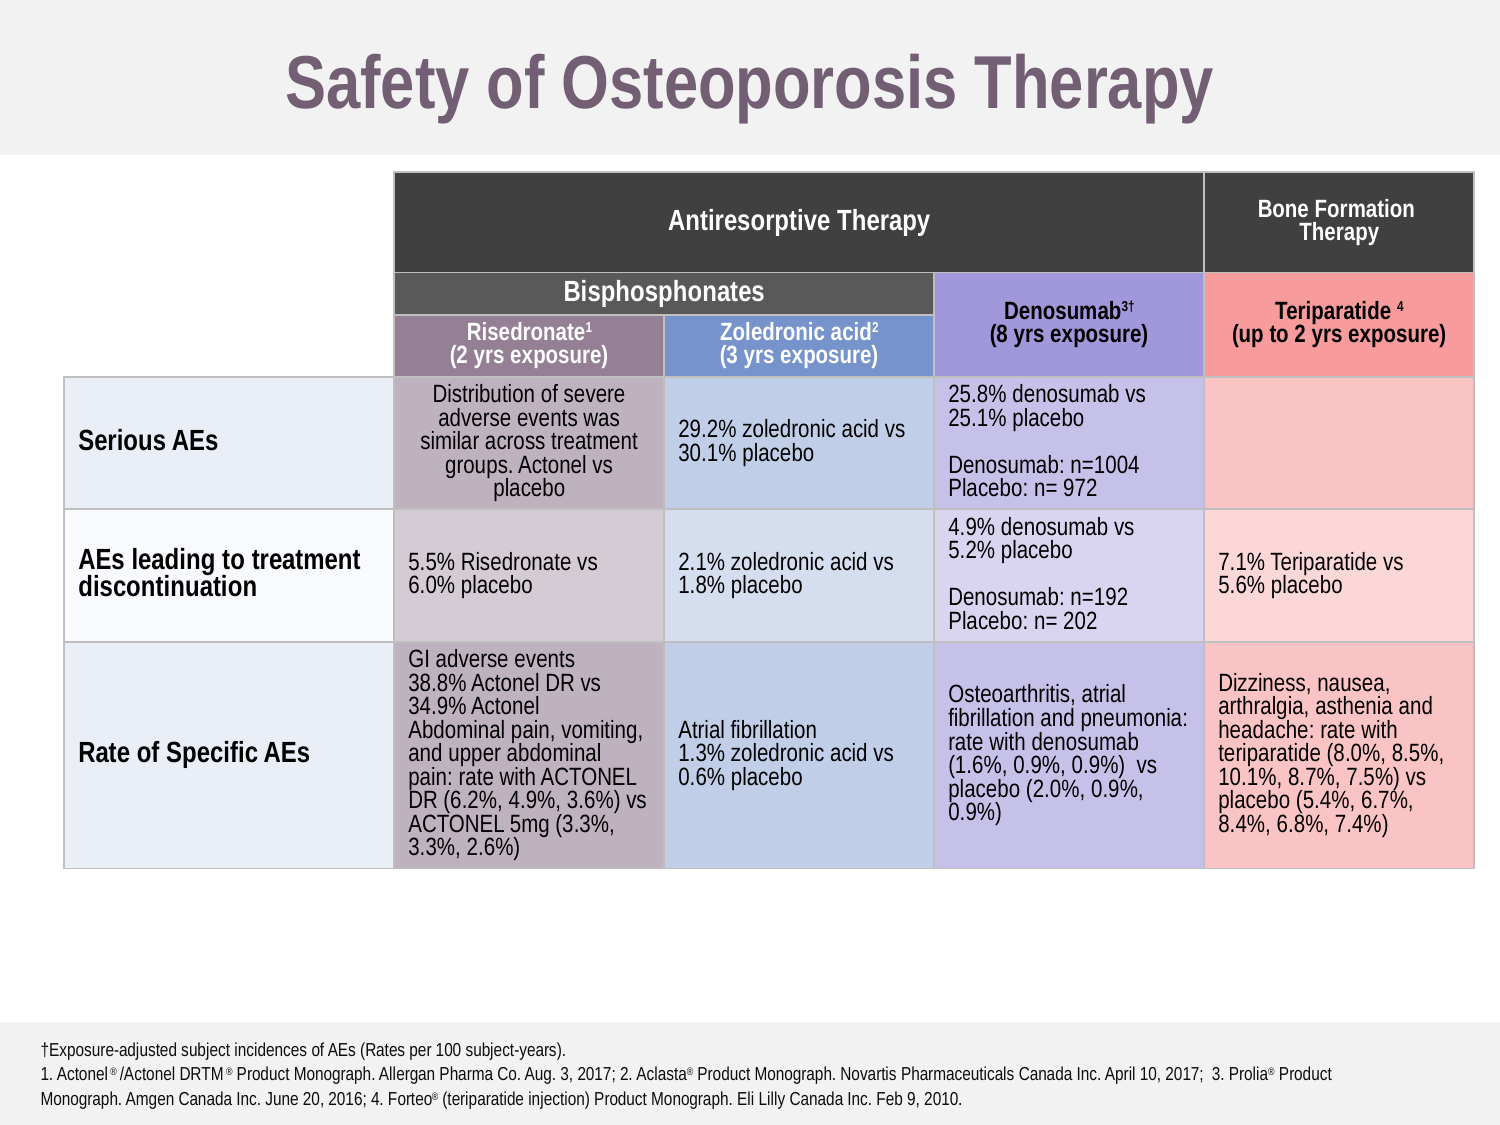

Safety of Osteoporosis Therapy
|  | Antiresorptive Therapy |  |  | Bone Formation Therapy |
| --- | --- | --- | --- | --- |
|  | Bisphosphonates |  | Denosumab3† (8 yrs exposure) | Teriparatide 4 (up to 2 yrs exposure) |
|  | Risedronate1 (2 yrs exposure) | Zoledronic acid2 (3 yrs exposure) |  |  |
| Serious AEs | Distribution of severe adverse events was similar across treatment groups. Actonel vs placebo | 29.2% zoledronic acid vs 30.1% placebo | 25.8% denosumab vs 25.1% placebo Denosumab: n=1004 Placebo: n= 972 |  |
| AEs leading to treatment discontinuation | 5.5% Risedronate vs 6.0% placebo | 2.1% zoledronic acid vs 1.8% placebo | 4.9% denosumab vs 5.2% placebo Denosumab: n=192 Placebo: n= 202 | 7.1% Teriparatide vs 5.6% placebo |
| Rate of Specific AEs | GI adverse events 38.8% Actonel DR vs 34.9% Actonel Abdominal pain, vomiting, and upper abdominal pain: rate with ACTONEL DR (6.2%, 4.9%, 3.6%) vs ACTONEL 5mg (3.3%, 3.3%, 2.6%) | Atrial fibrillation 1.3% zoledronic acid vs 0.6% placebo | Osteoarthritis, atrial fibrillation and pneumonia: rate with denosumab (1.6%, 0.9%, 0.9%) vs placebo (2.0%, 0.9%, 0.9%) | Dizziness, nausea, arthralgia, asthenia and headache: rate with teriparatide (8.0%, 8.5%, 10.1%, 8.7%, 7.5%) vs placebo (5.4%, 6.7%, 8.4%, 6.8%, 7.4%) |
†Exposure-adjusted subject incidences of AEs (Rates per 100 subject-years).
1. Actonel ® /Actonel DRTM ® Product Monograph. Allergan Pharma Co. Aug. 3, 2017; 2. Aclasta® Product Monograph. Novartis Pharmaceuticals Canada Inc. April 10, 2017;  3. Prolia® Product Monograph. Amgen Canada Inc. June 20, 2016; 4. Forteo® (teriparatide injection) Product Monograph. Eli Lilly Canada Inc. Feb 9, 2010.